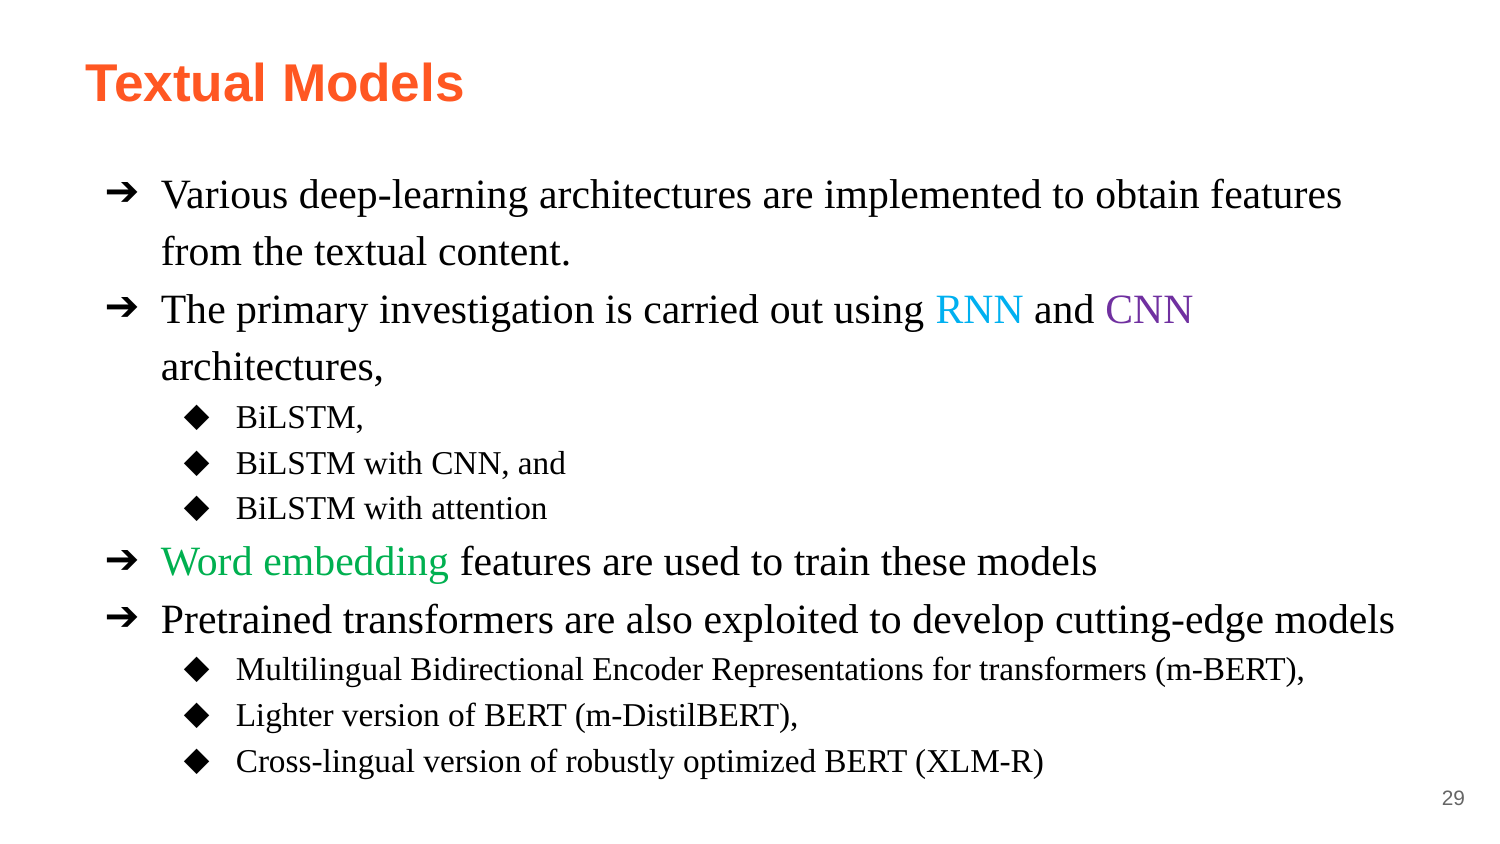

# Textual Models
Various deep-learning architectures are implemented to obtain features from the textual content.
The primary investigation is carried out using RNN and CNN architectures,
BiLSTM,
BiLSTM with CNN, and
BiLSTM with attention
Word embedding features are used to train these models
Pretrained transformers are also exploited to develop cutting-edge models
Multilingual Bidirectional Encoder Representations for transformers (m-BERT),
Lighter version of BERT (m-DistilBERT),
Cross-lingual version of robustly optimized BERT (XLM-R)
29